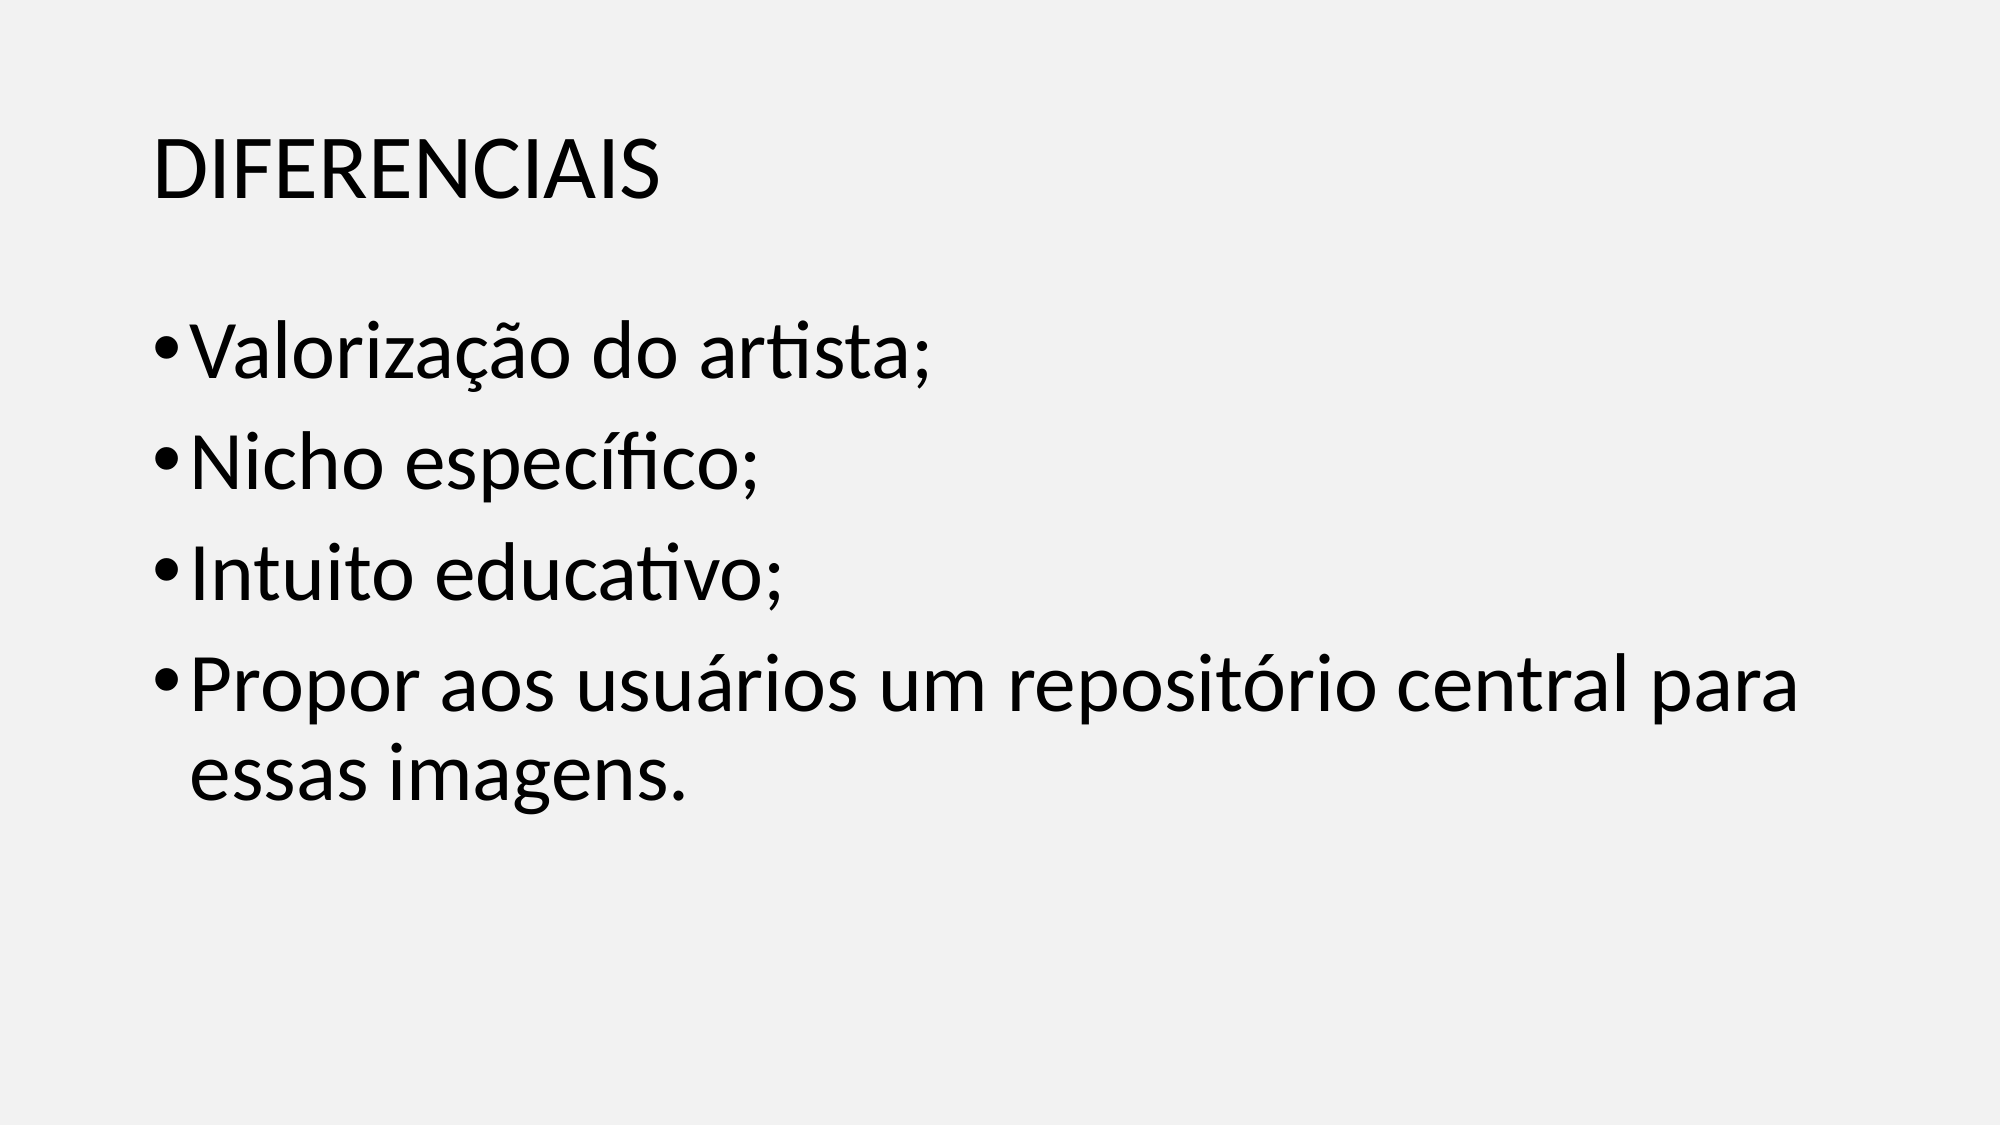

# DIFERENCIAIS
Valorização do artista;
Nicho específico;
Intuito educativo;
Propor aos usuários um repositório central para essas imagens.